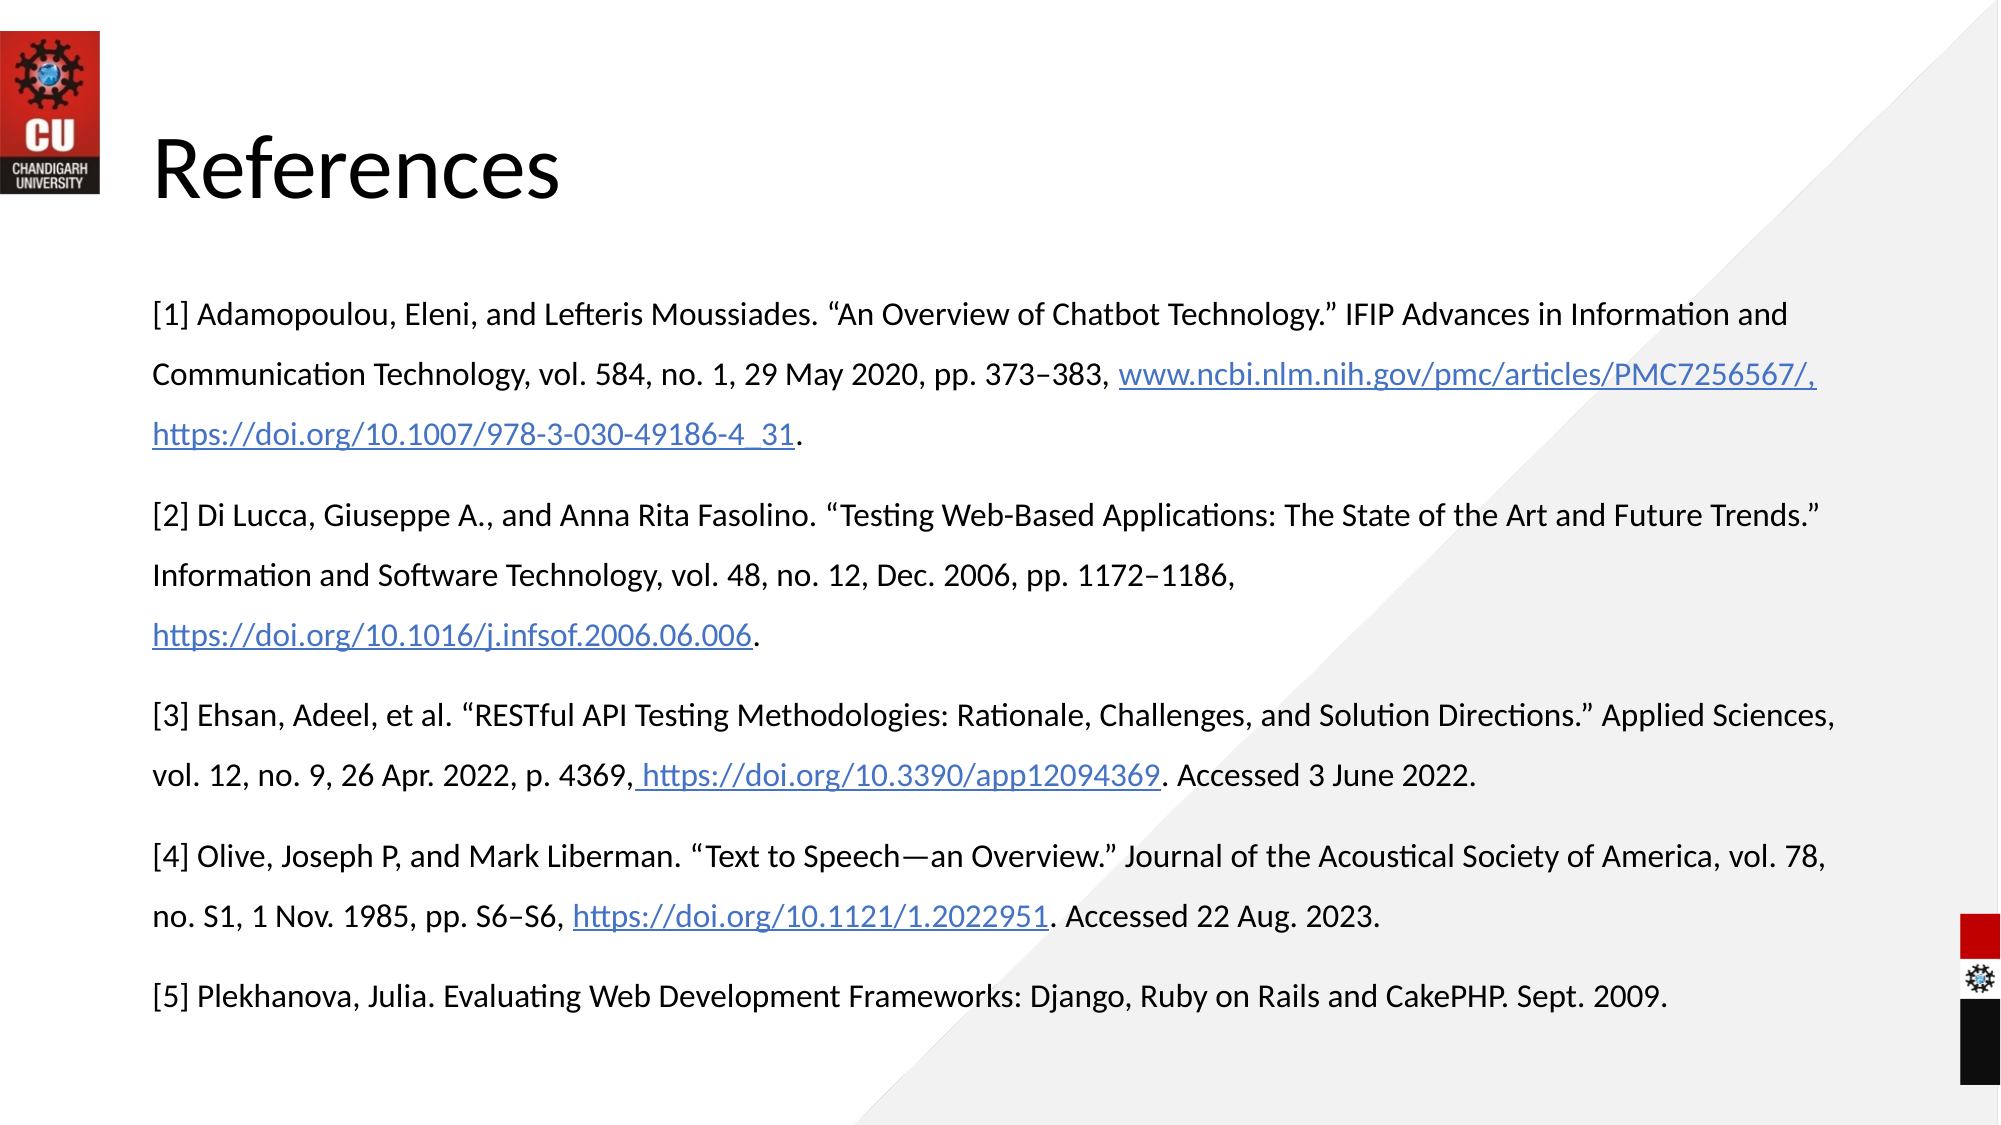

# References
[1] Adamopoulou, Eleni, and Lefteris Moussiades. “An Overview of Chatbot Technology.” IFIP Advances in Information and Communication Technology, vol. 584, no. 1, 29 May 2020, pp. 373–383, www.ncbi.nlm.nih.gov/pmc/articles/PMC7256567/, https://doi.org/10.1007/978-3-030-49186-4_31.
[2] Di Lucca, Giuseppe A., and Anna Rita Fasolino. “Testing Web-Based Applications: The State of the Art and Future Trends.” Information and Software Technology, vol. 48, no. 12, Dec. 2006, pp. 1172–1186, https://doi.org/10.1016/j.infsof.2006.06.006.
[3] Ehsan, Adeel, et al. “RESTful API Testing Methodologies: Rationale, Challenges, and Solution Directions.” Applied Sciences, vol. 12, no. 9, 26 Apr. 2022, p. 4369, https://doi.org/10.3390/app12094369. Accessed 3 June 2022.
[4] Olive, Joseph P, and Mark Liberman. “Text to Speech—an Overview.” Journal of the Acoustical Society of America, vol. 78, no. S1, 1 Nov. 1985, pp. S6–S6, https://doi.org/10.1121/1.2022951. Accessed 22 Aug. 2023.
[5] Plekhanova, Julia. Evaluating Web Development Frameworks: Django, Ruby on Rails and CakePHP. Sept. 2009.
24